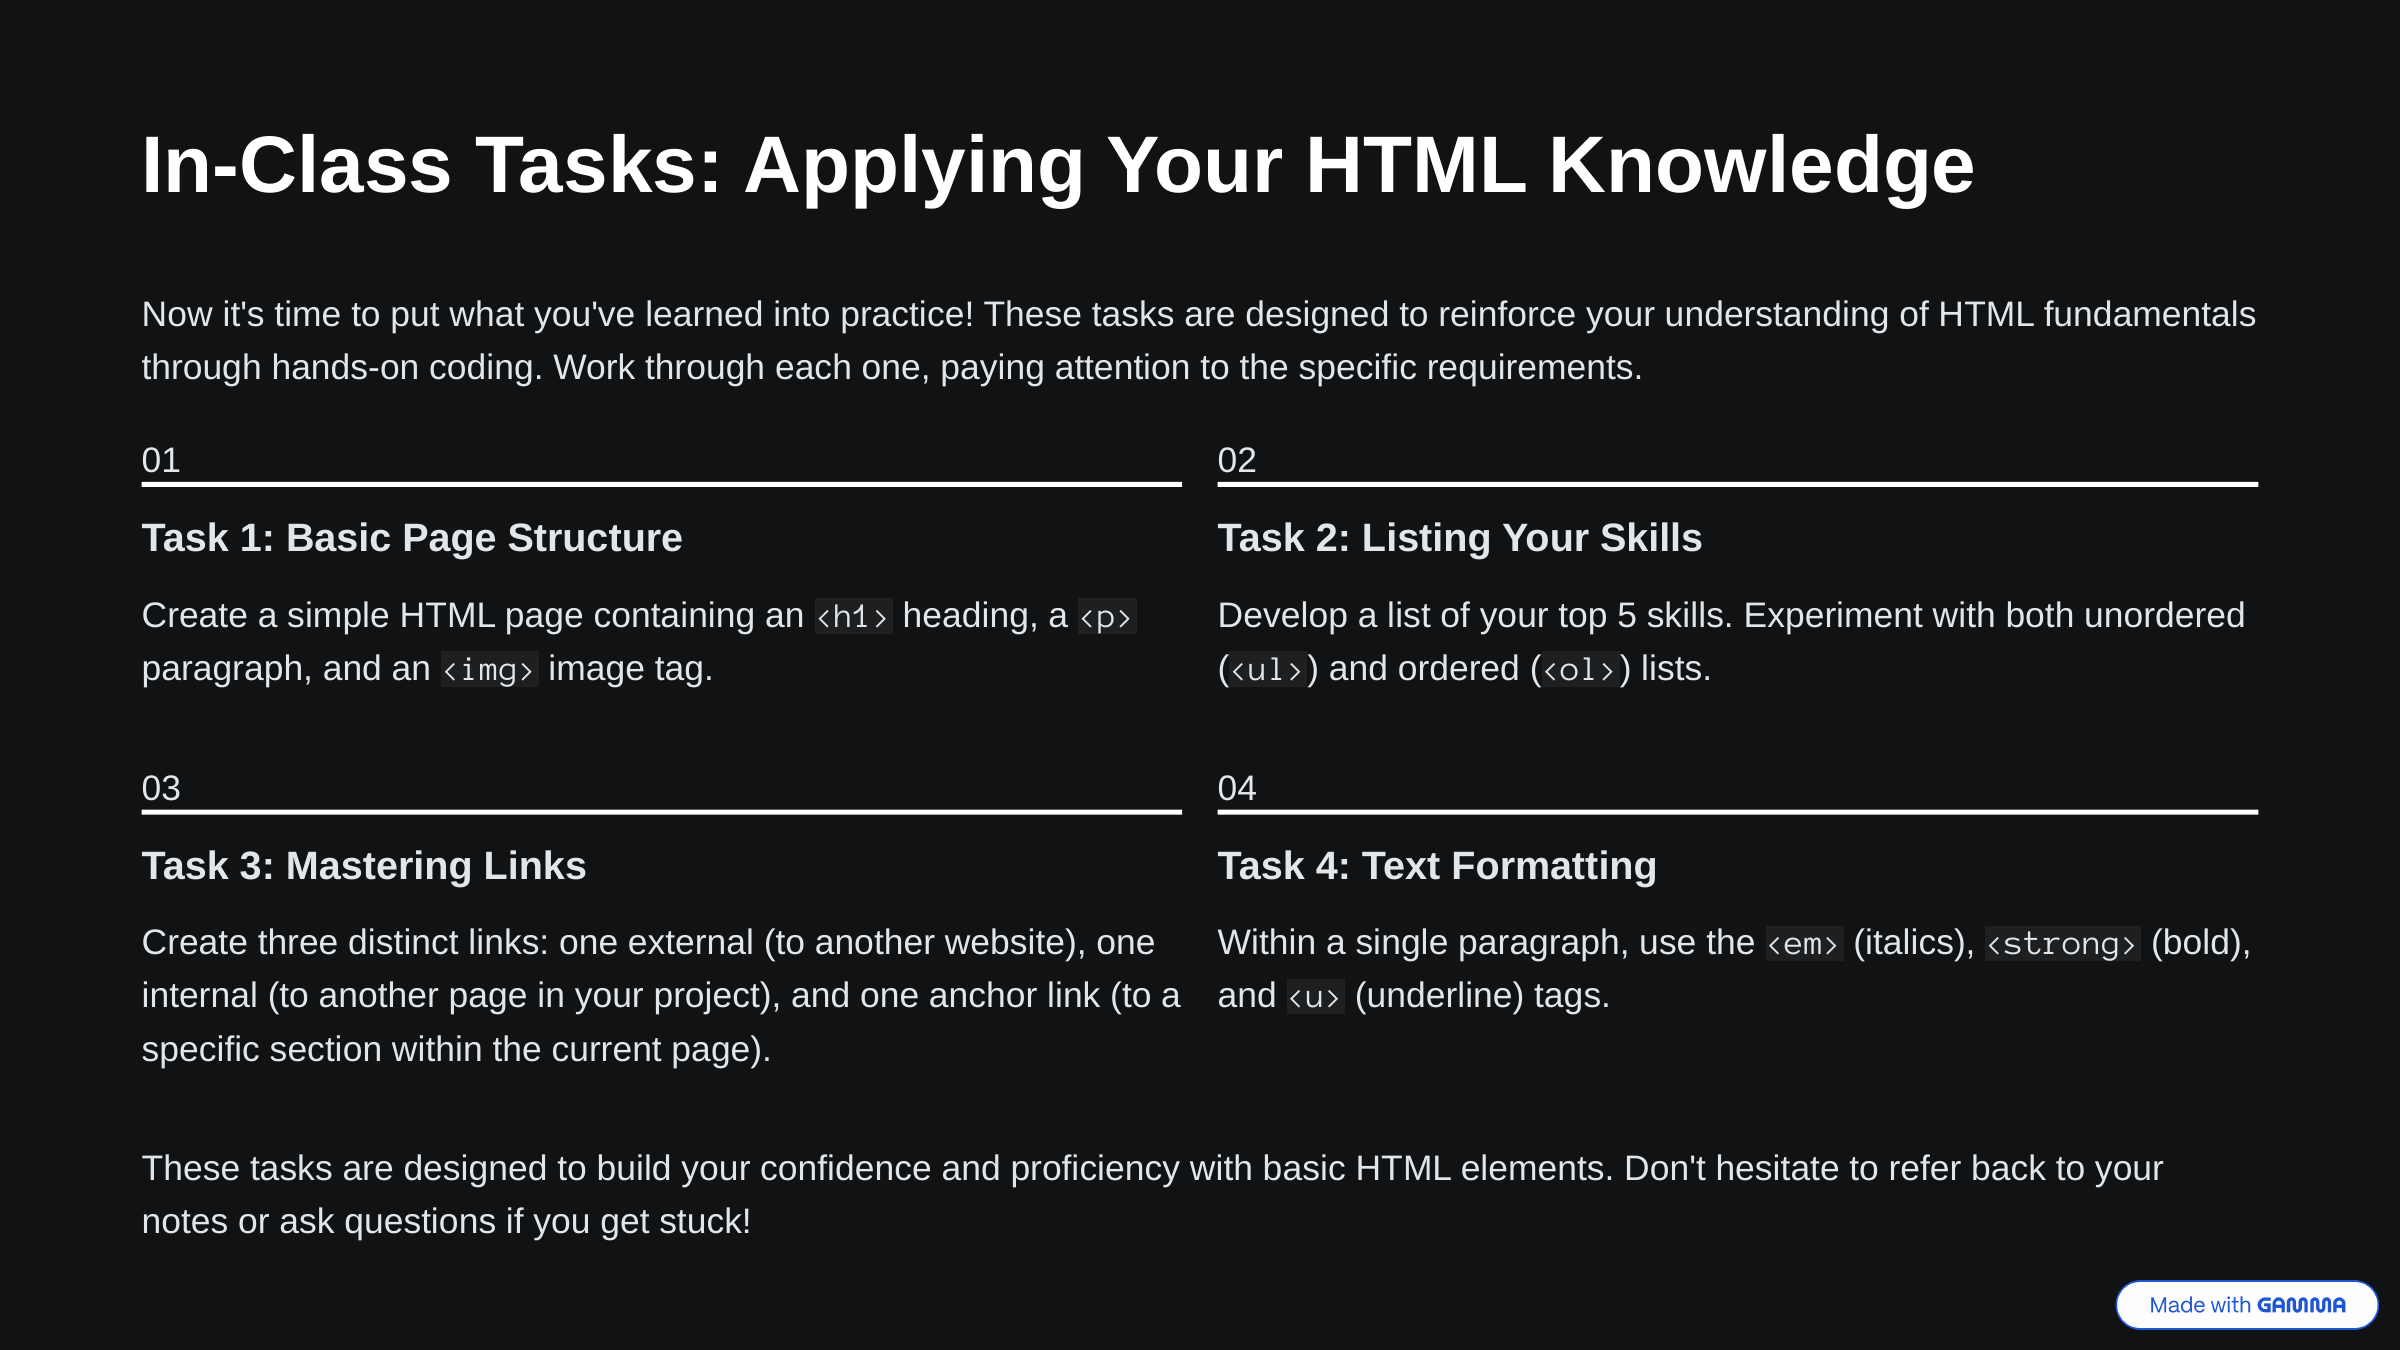

In-Class Tasks: Applying Your HTML Knowledge
Now it's time to put what you've learned into practice! These tasks are designed to reinforce your understanding of HTML fundamentals through hands-on coding. Work through each one, paying attention to the specific requirements.
01
02

Task 1: Basic Page Structure
Task 2: Listing Your Skills
Create a simple HTML page containing an <h1> heading, a <p> paragraph, and an <img> image tag.
Develop a list of your top 5 skills. Experiment with both unordered (<ul>) and ordered (<ol>) lists.
03
04

Task 3: Mastering Links
Task 4: Text Formatting
Create three distinct links: one external (to another website), one internal (to another page in your project), and one anchor link (to a specific section within the current page).
Within a single paragraph, use the <em> (italics), <strong> (bold), and <u> (underline) tags.
These tasks are designed to build your confidence and proficiency with basic HTML elements. Don't hesitate to refer back to your notes or ask questions if you get stuck!